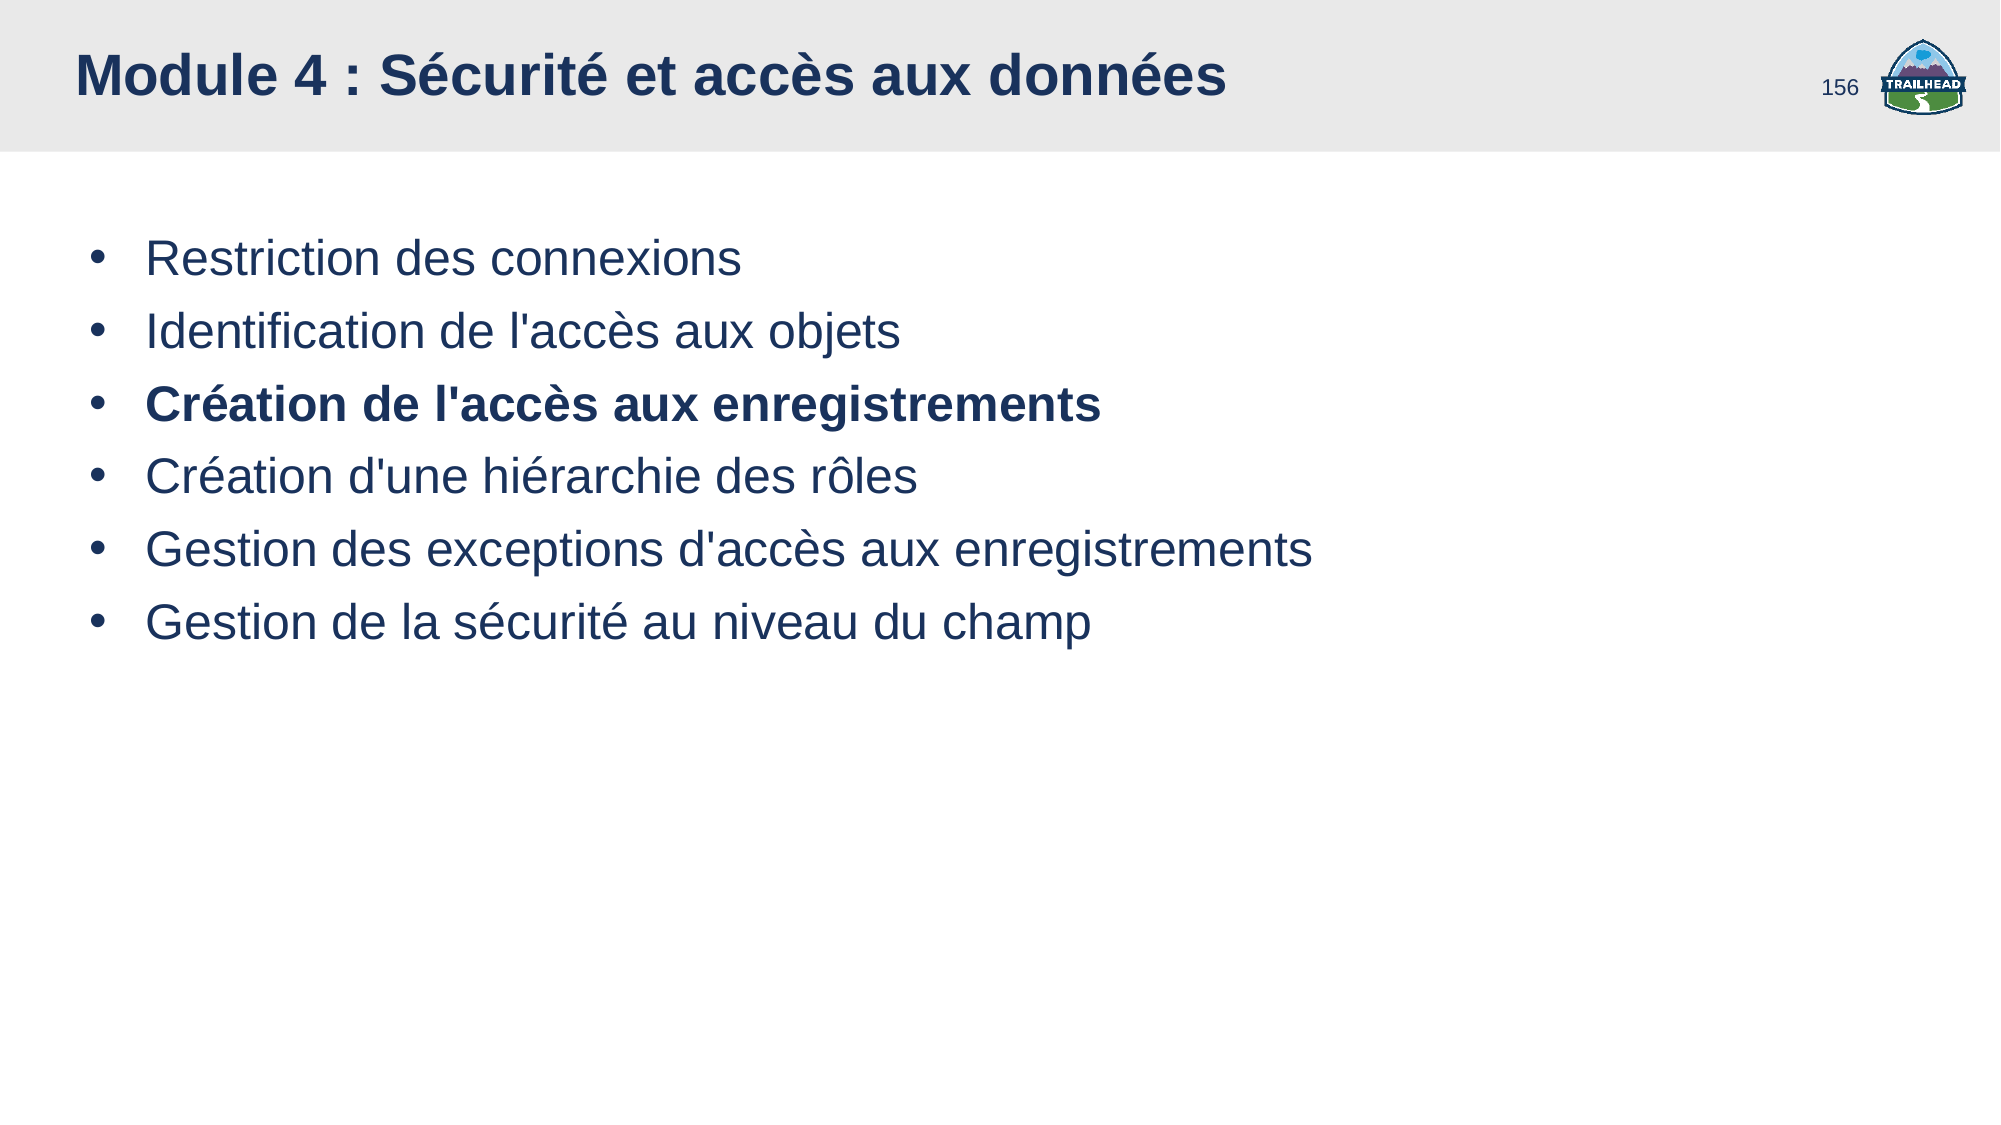

Module 4 : Sécurité et accès aux données
156
Restriction des connexions
Identification de l'accès aux objets
Création de l'accès aux enregistrements
Création d'une hiérarchie des rôles
Gestion des exceptions d'accès aux enregistrements
Gestion de la sécurité au niveau du champ